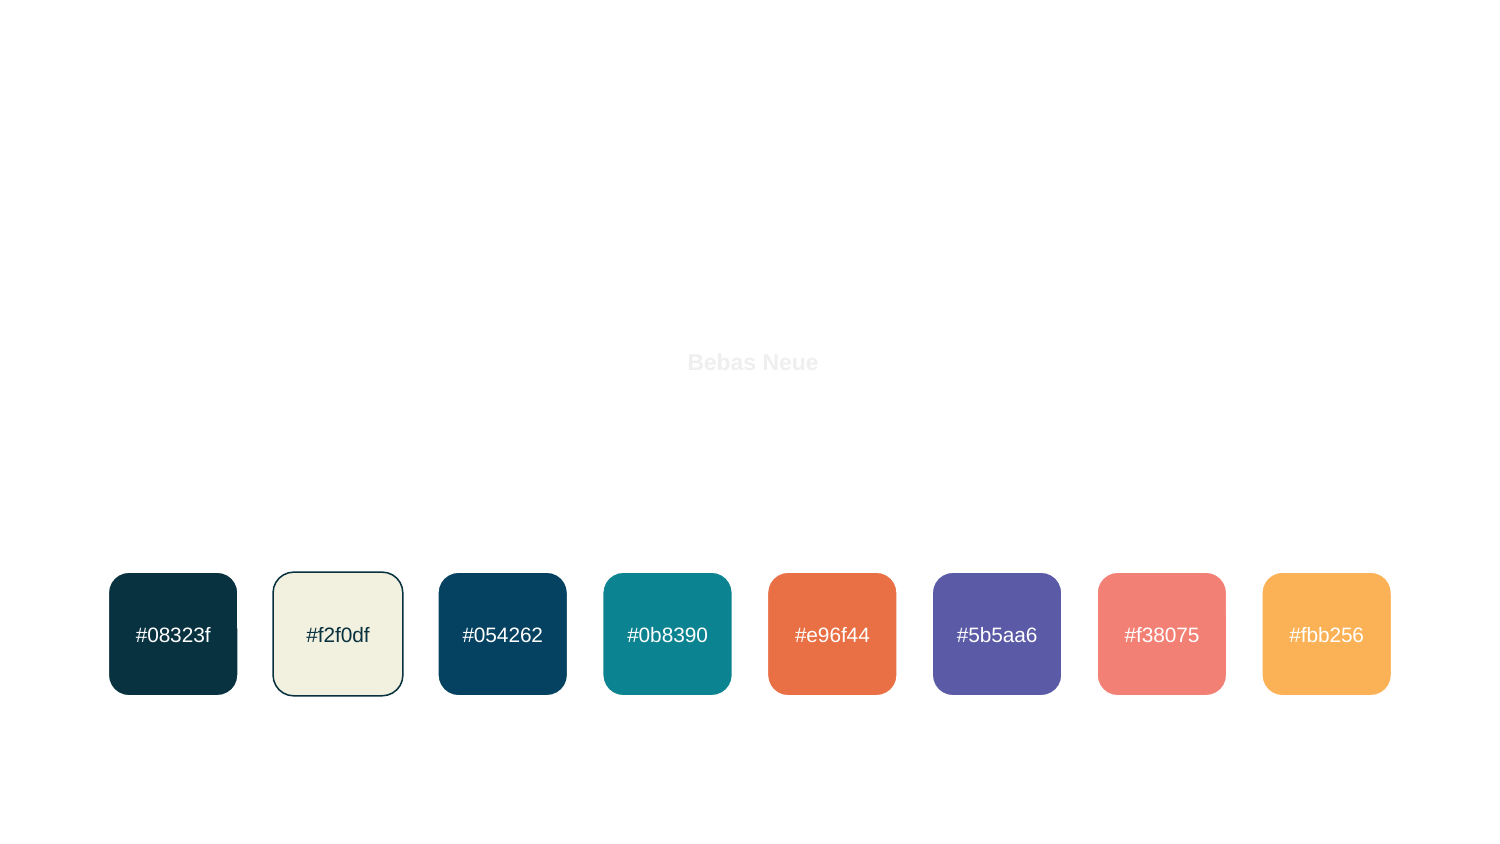

Fonts & colors used
This presentation has been made using the following fonts:

Bebas Neue
(https://fonts.google.com/specimen/Bebas+Neue)

Montserrat
(https://fonts.google.com/specimen/Montserrat)

#08323f

#f2f0df

#054262

#0b8390

#e96f44

#5b5aa6

#f38075

#fbb256